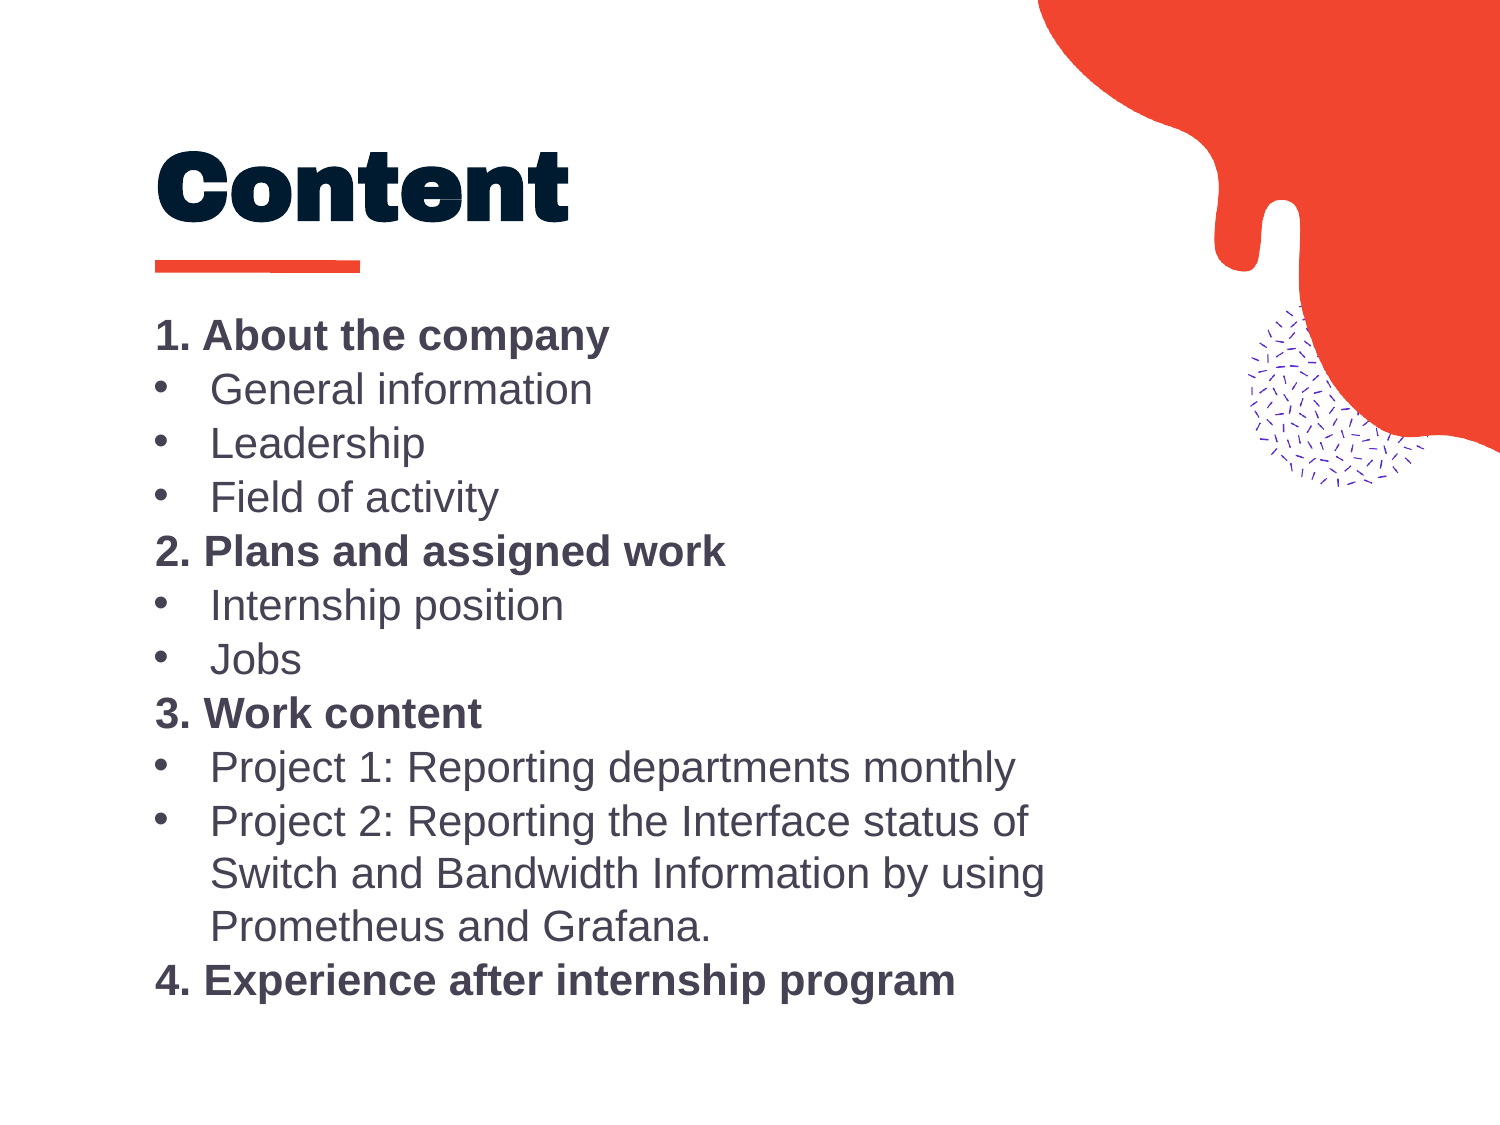

# Content

1. About the company
General information
Leadership
Field of activity
2. Plans and assigned work
Internship position
Jobs
3. Work content
Project 1: Reporting departments monthly
Project 2: Reporting the Interface status of Switch and Bandwidth Information by using Prometheus and Grafana.
4. Experience after internship program